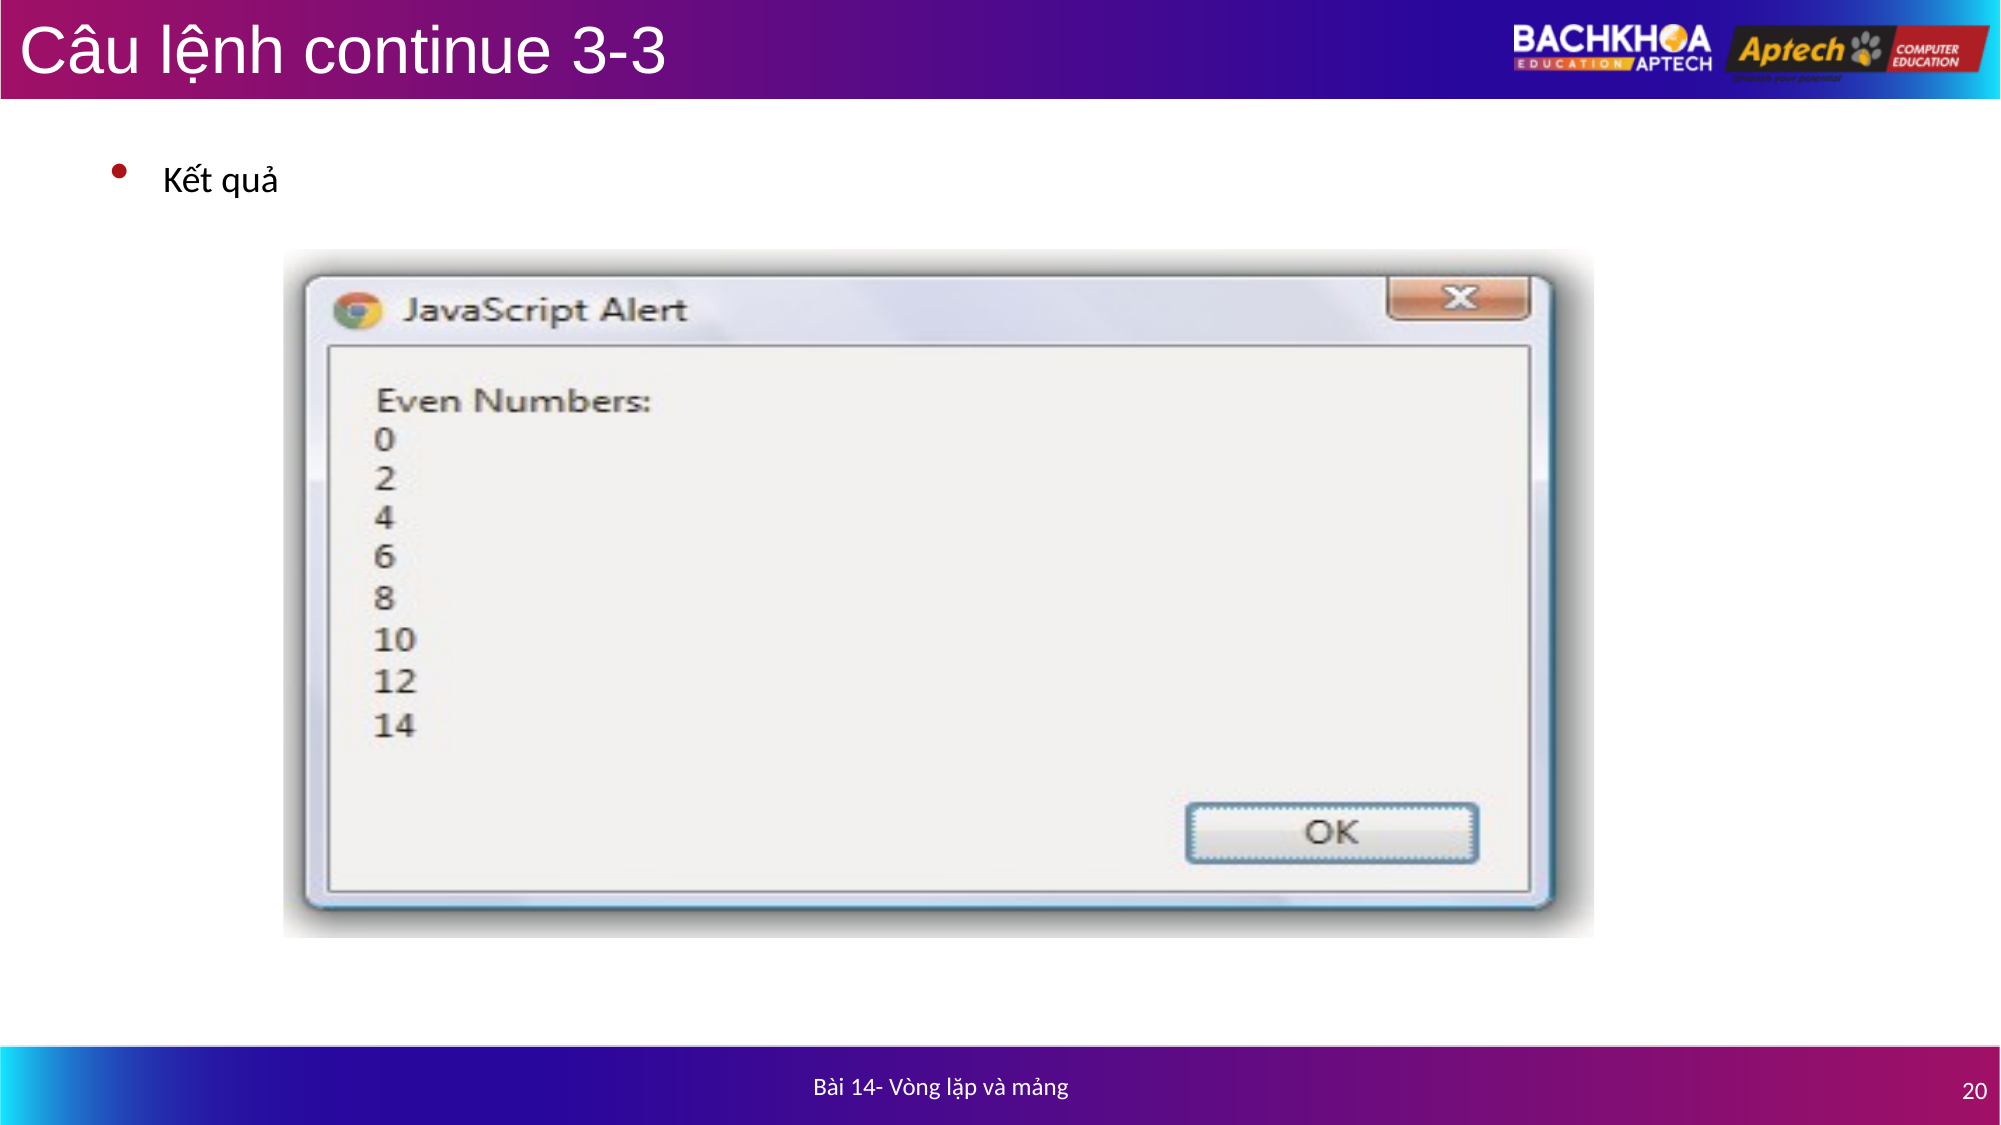

# Câu lệnh continue 3-3
Kết quả

Bài 14- Vòng lặp và mảng
20